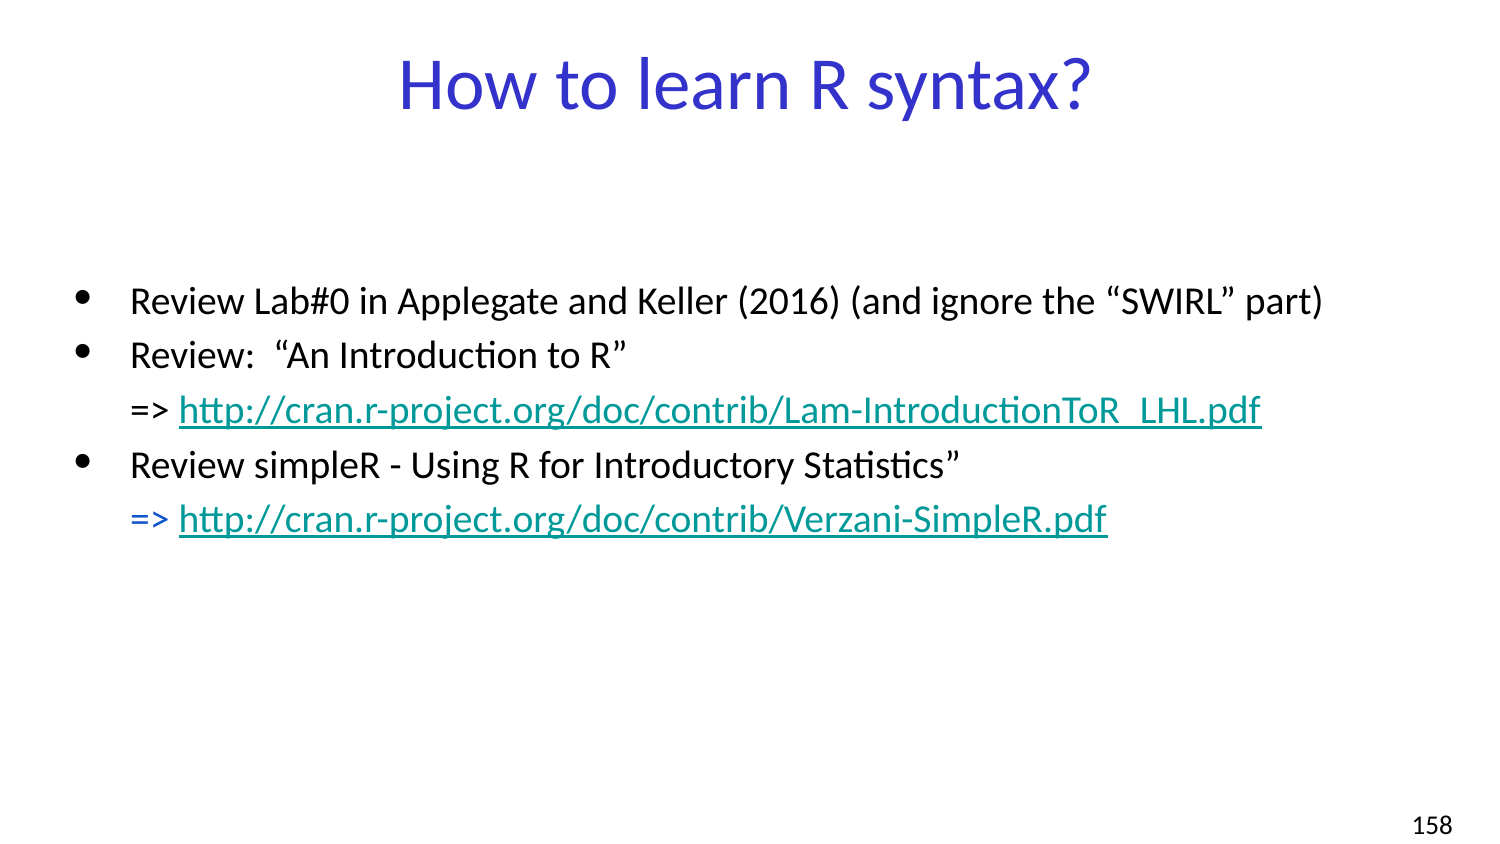

# How to learn R syntax?
Review Lab#0 in Applegate and Keller (2016) (and ignore the “SWIRL” part)
Review:  “An Introduction to R”
=> http://cran.r-project.org/doc/contrib/Lam-IntroductionToR_LHL.pdf
Review simpleR - Using R for Introductory Statistics”
=> http://cran.r-project.org/doc/contrib/Verzani-SimpleR.pdf

158